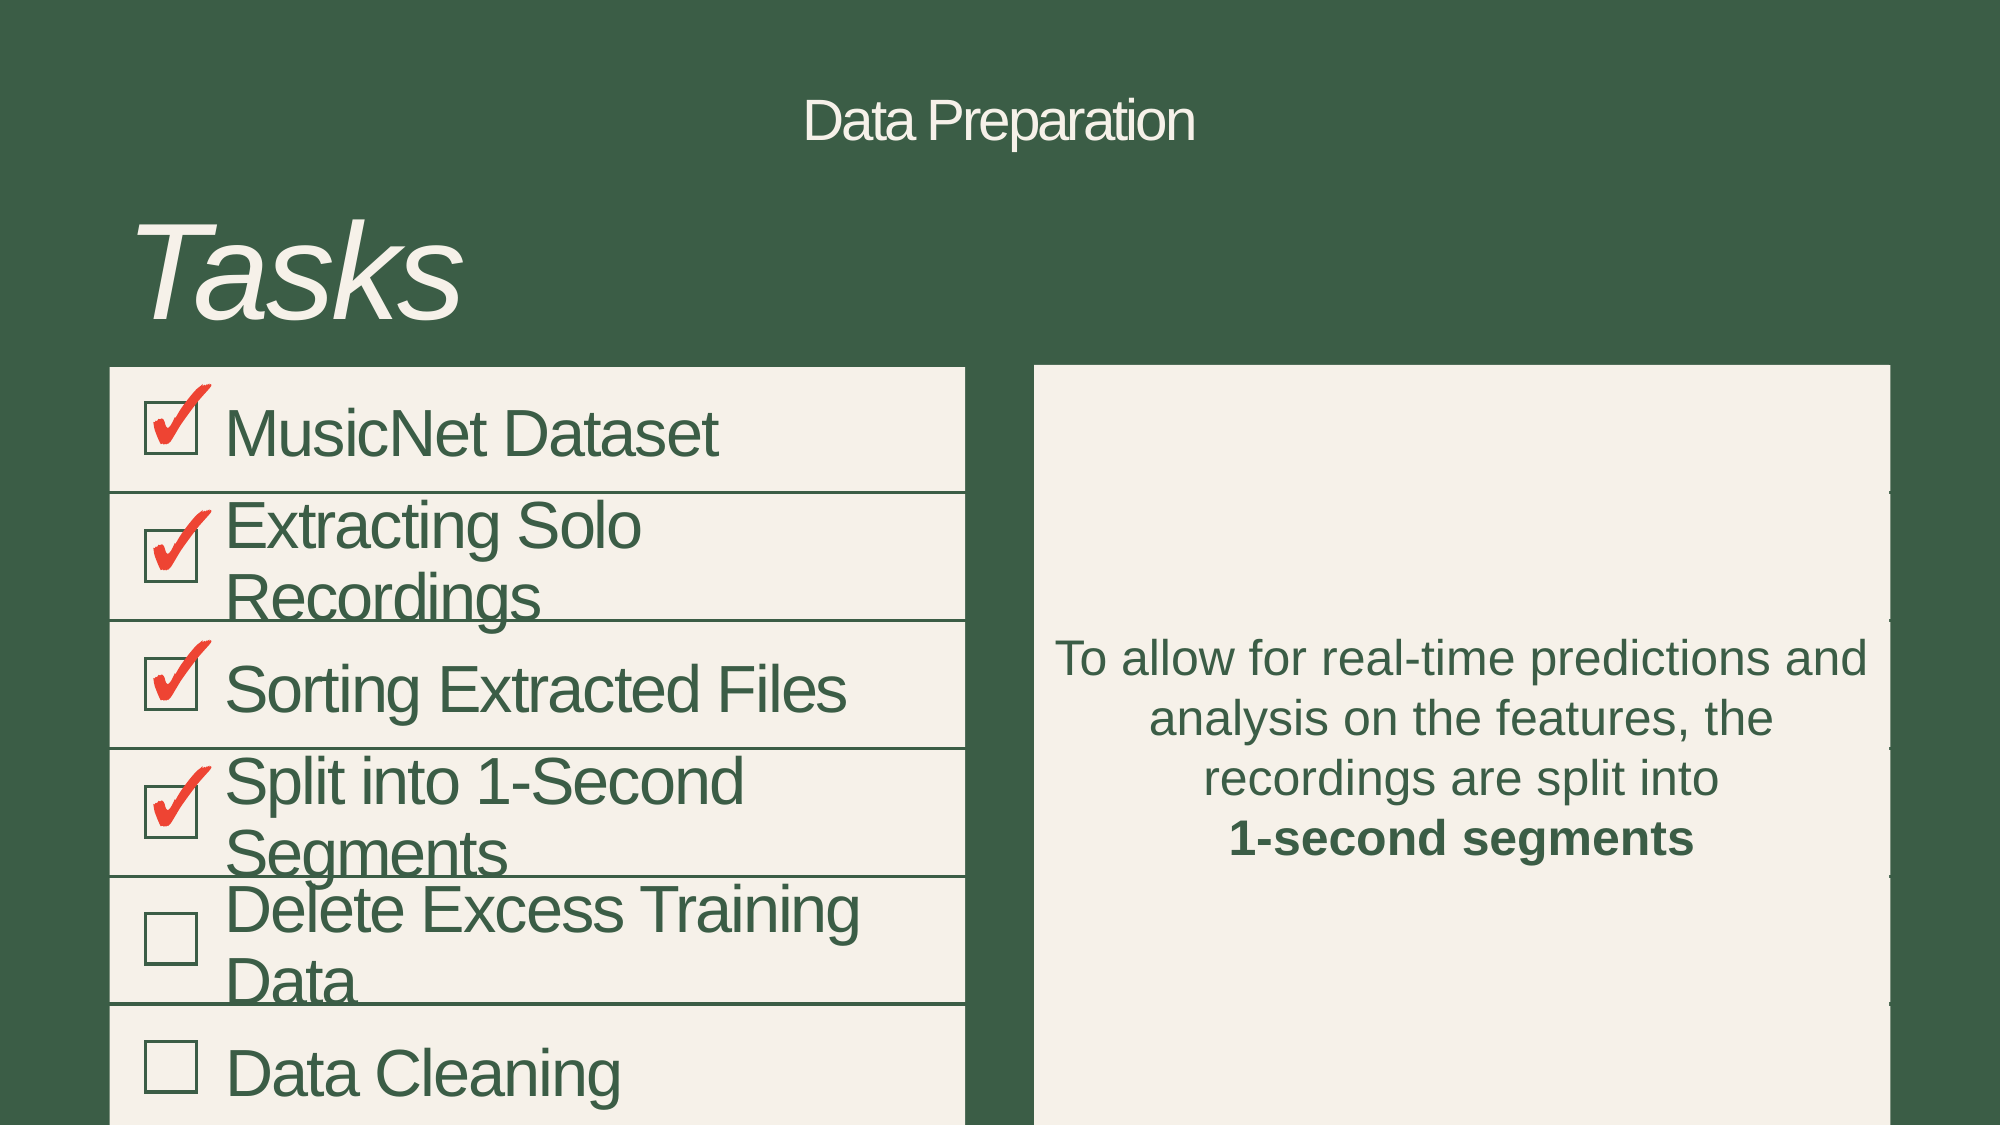

# Data Preparation
Tasks
To allow for real-time predictions and analysis on the features, the recordings are split into
1-second segments

MusicNet Dataset

Extracting Solo Recordings

Sorting Extracted Files

Split into 1-Second Segments
Delete Excess Training Data
Data Cleaning